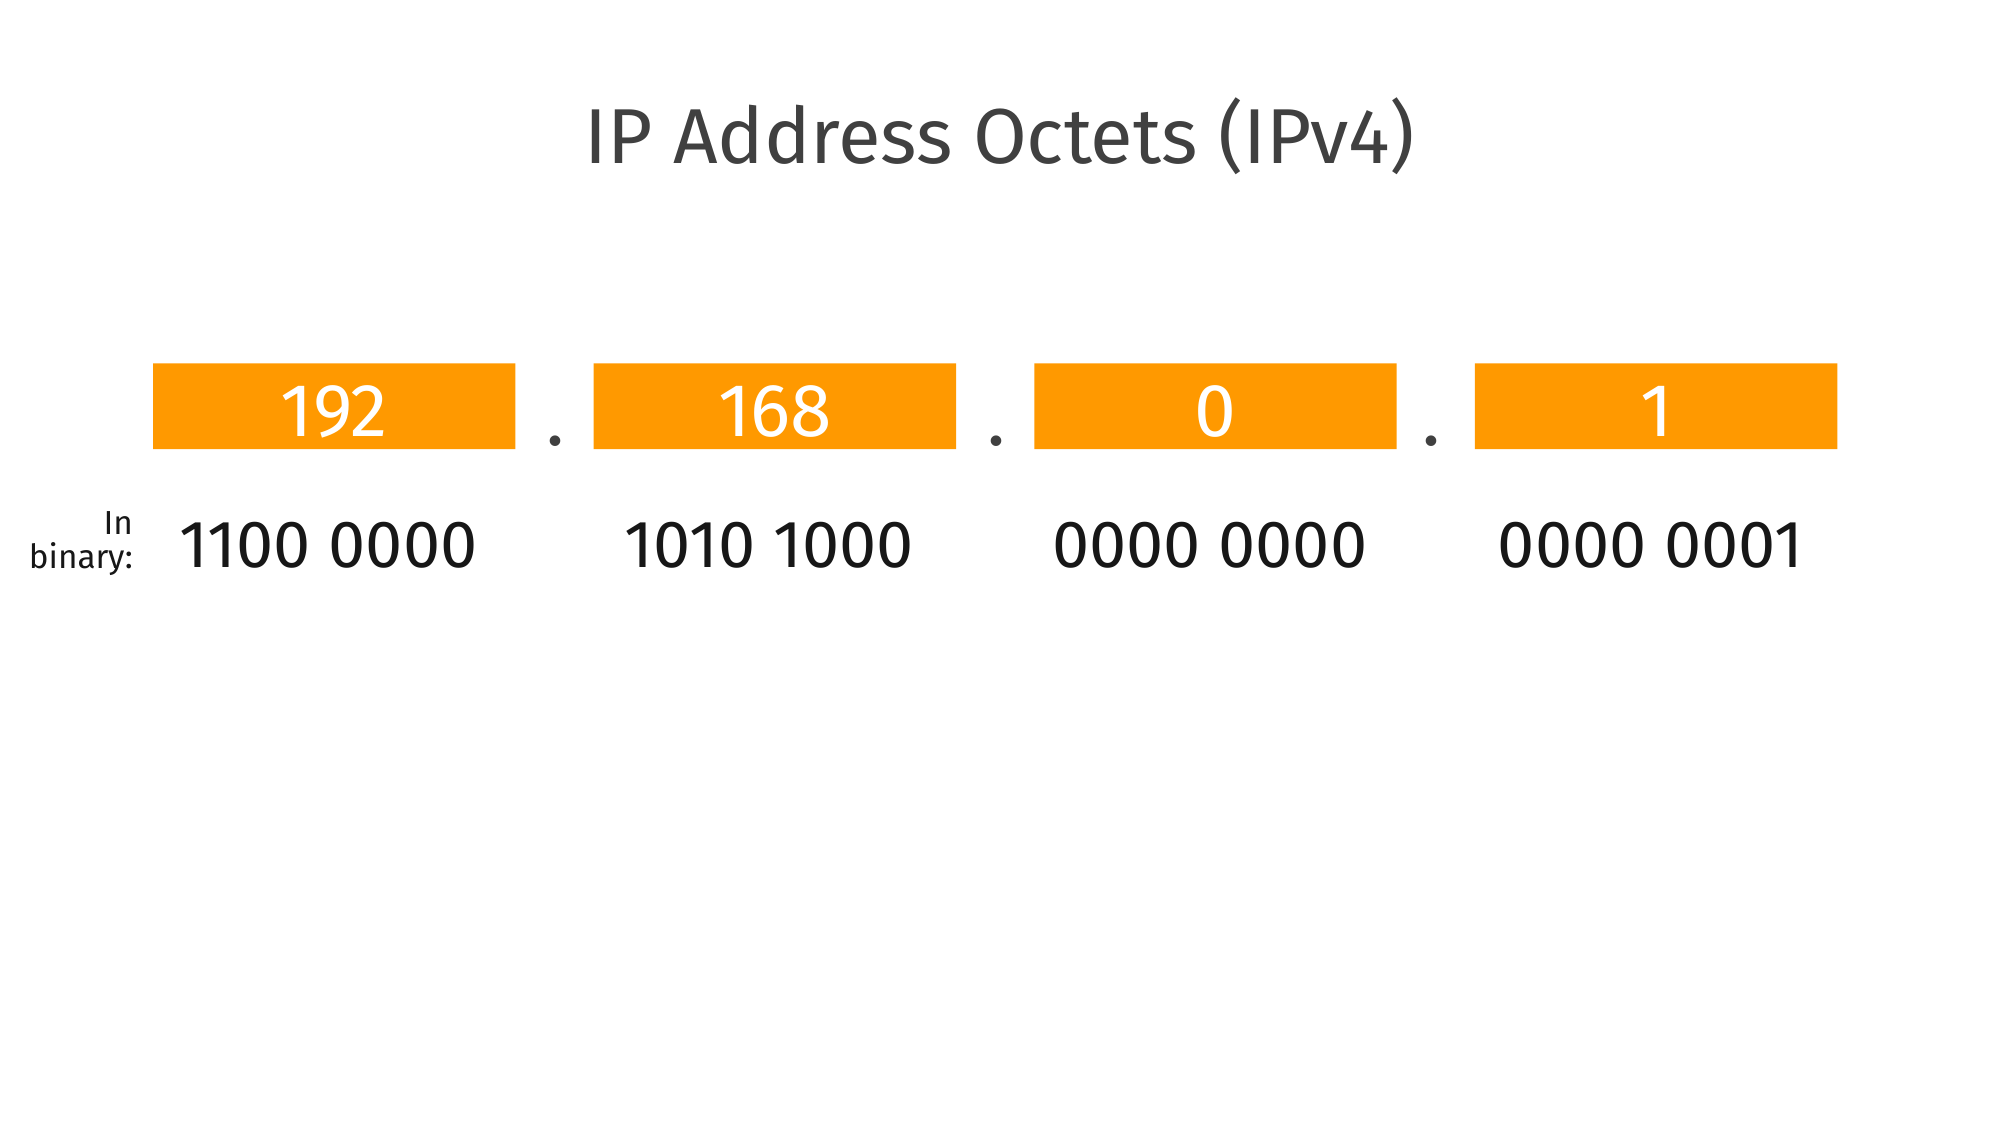

# IP Address Octets (IPv4)
192
168
0
1
.
.
.
1100 0000
1010 1000
0000 0000
0000 0001
In binary: